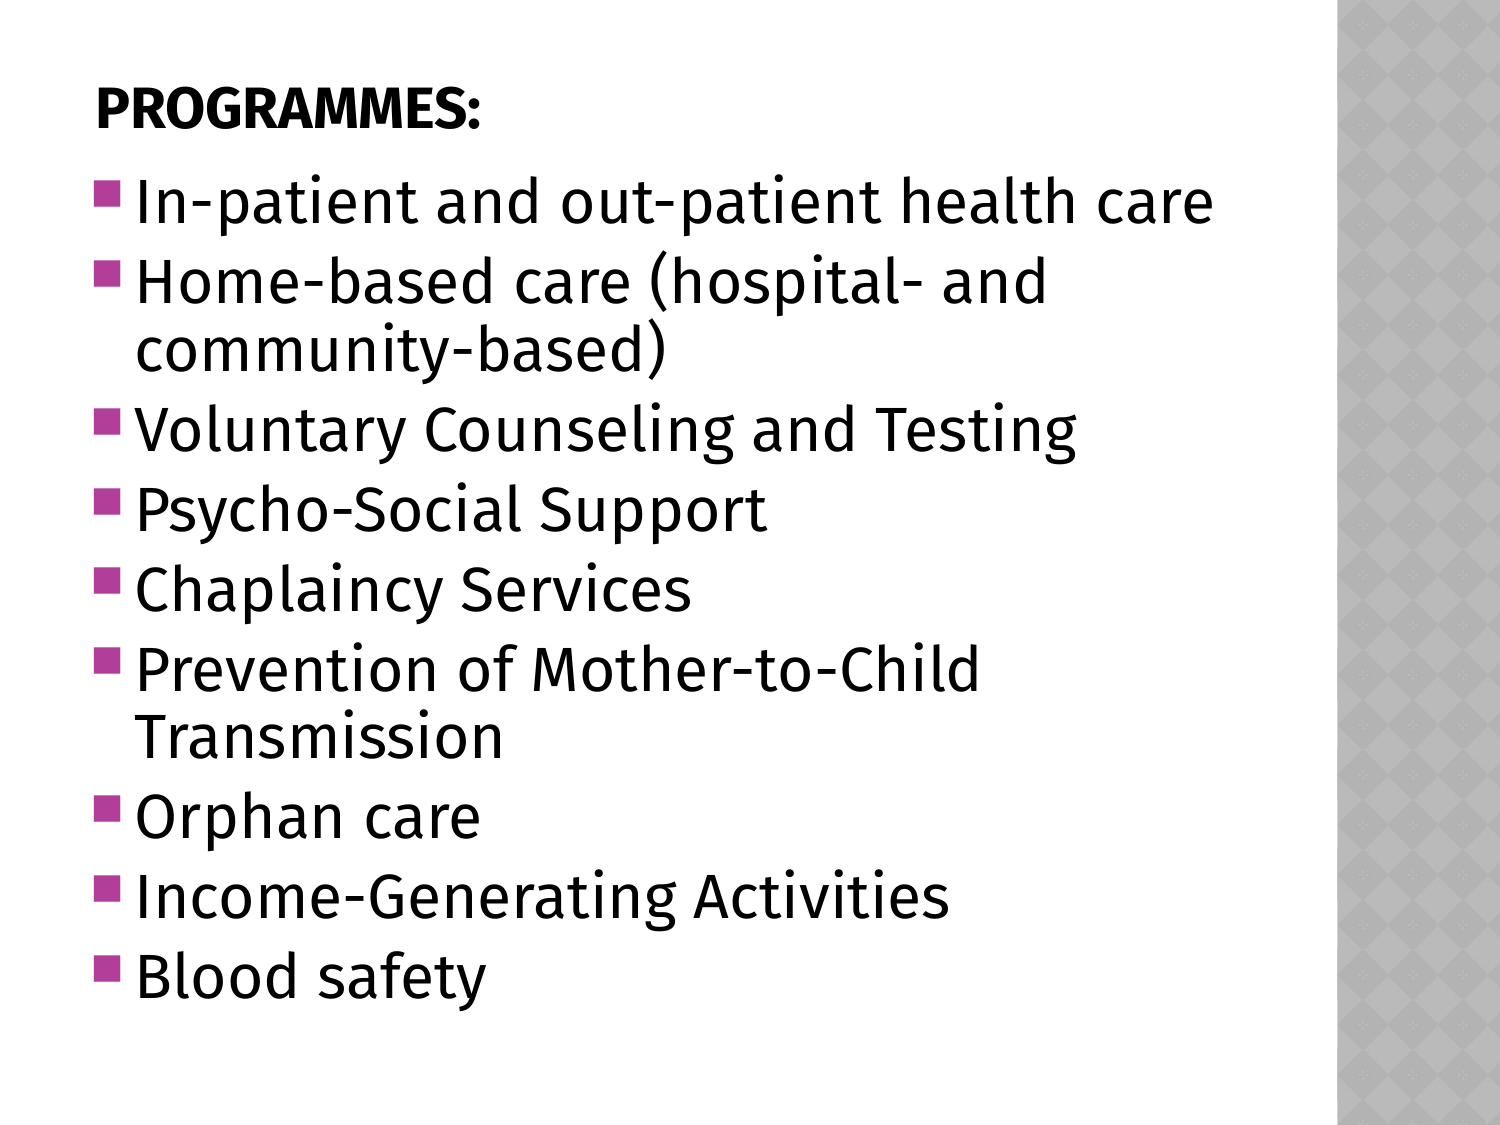

# Programmes:
In-patient and out-patient health care
Home-based care (hospital- and community-based)
Voluntary Counseling and Testing
Psycho-Social Support
Chaplaincy Services
Prevention of Mother-to-Child Transmission
Orphan care
Income-Generating Activities
Blood safety